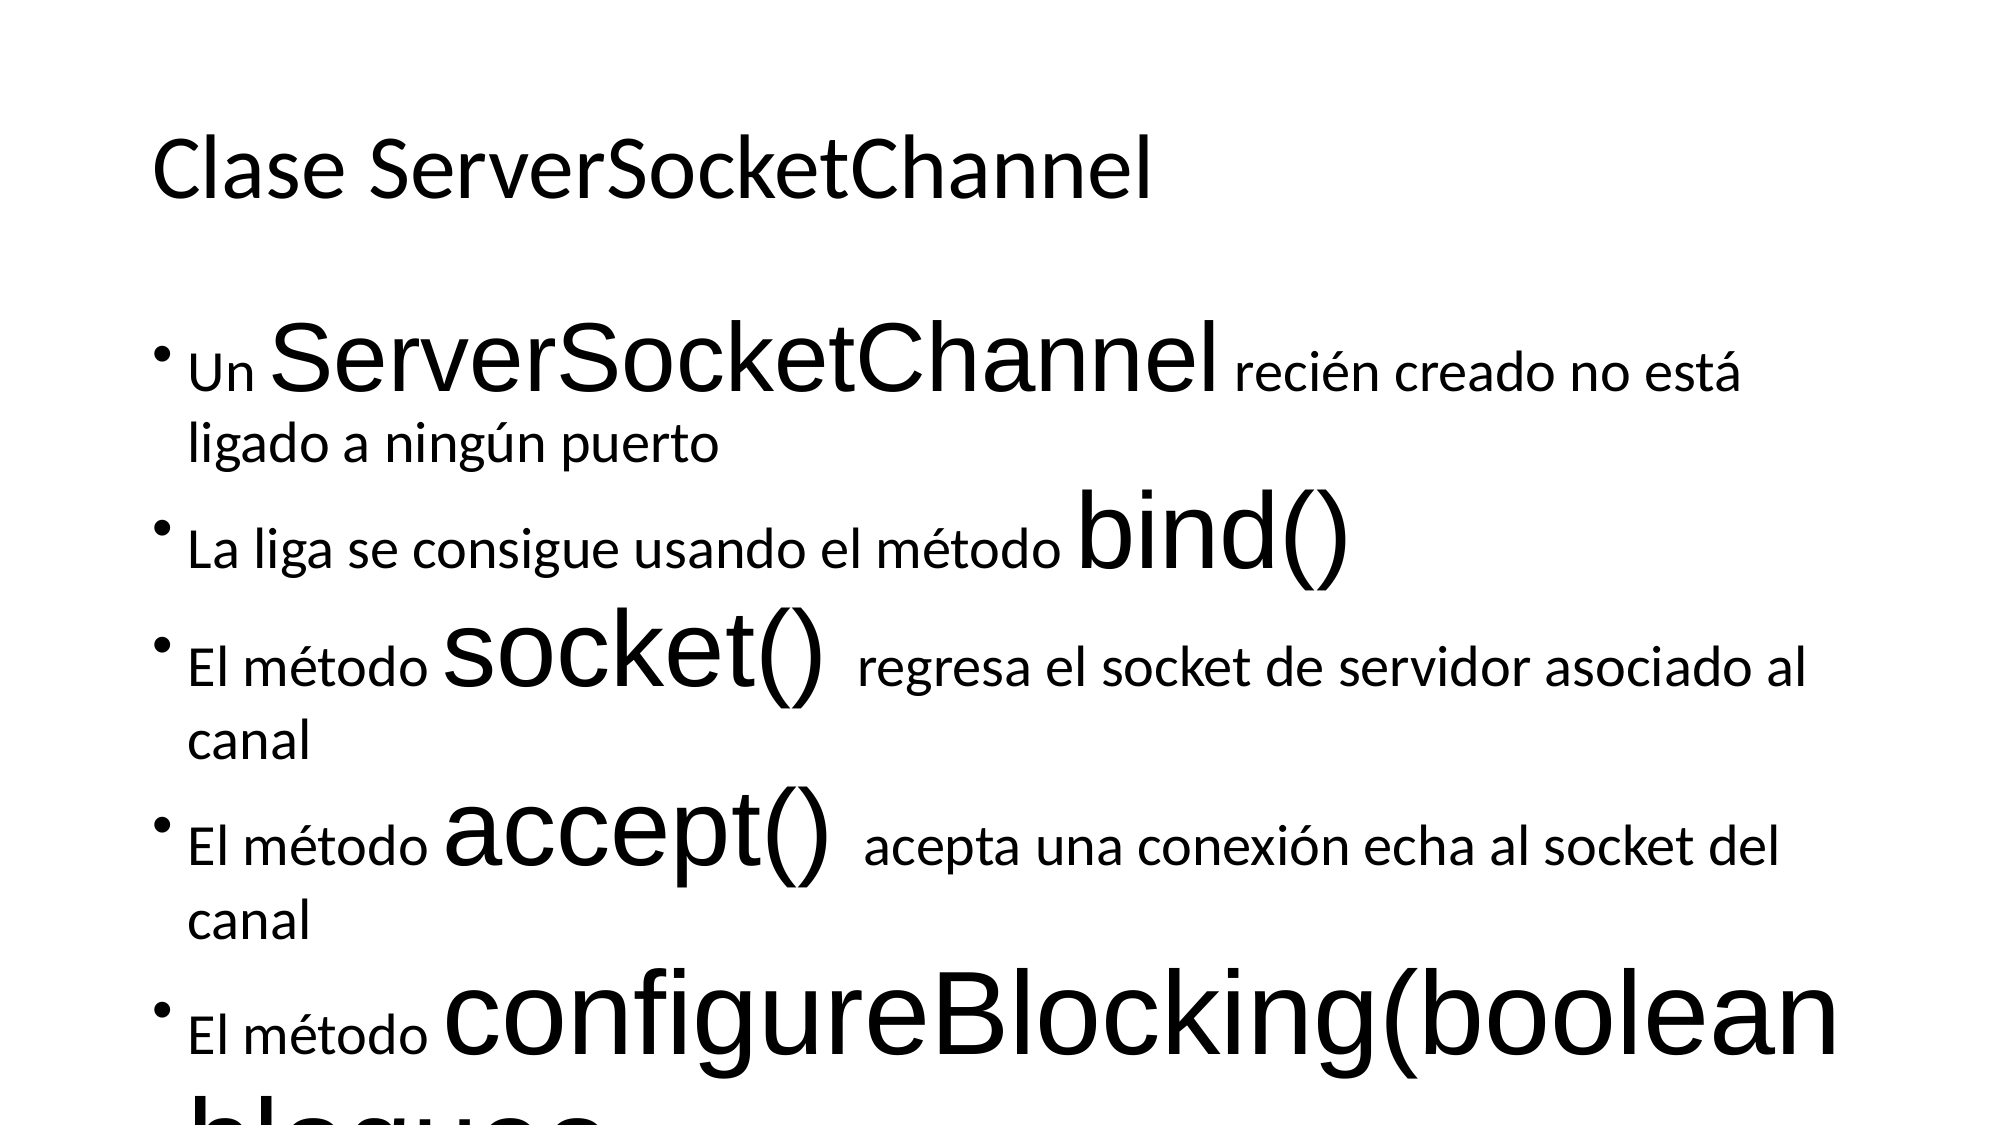

Clase ServerSocketChannel
Un ServerSocketChannel recién creado no está ligado a ningún puerto
La liga se consigue usando el método bind()
El método socket() regresa el socket de servidor asociado al canal
El método accept() acepta una conexión echa al socket del canal
El método configureBlocking(boolean bloqueo) estable si el canal se bloquea o no
Si se configura sin bloque, el método accept() no bloqueará el programa en ejecución hasta que reciba una conexión